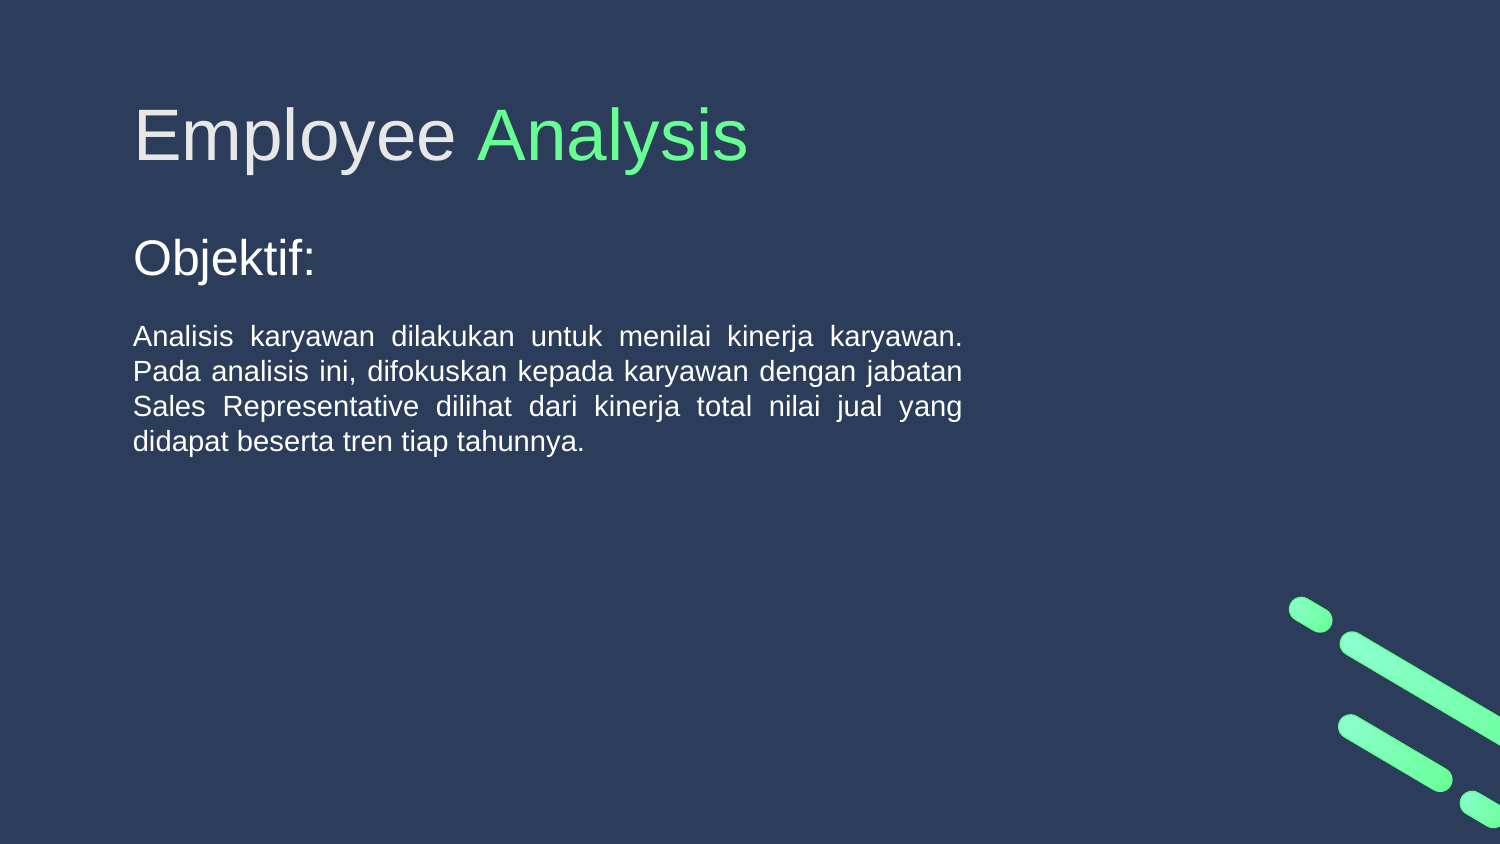

# Employee Analysis
Objektif:
Analisis karyawan dilakukan untuk menilai kinerja karyawan. Pada analisis ini, difokuskan kepada karyawan dengan jabatan Sales Representative dilihat dari kinerja total nilai jual yang didapat beserta tren tiap tahunnya.